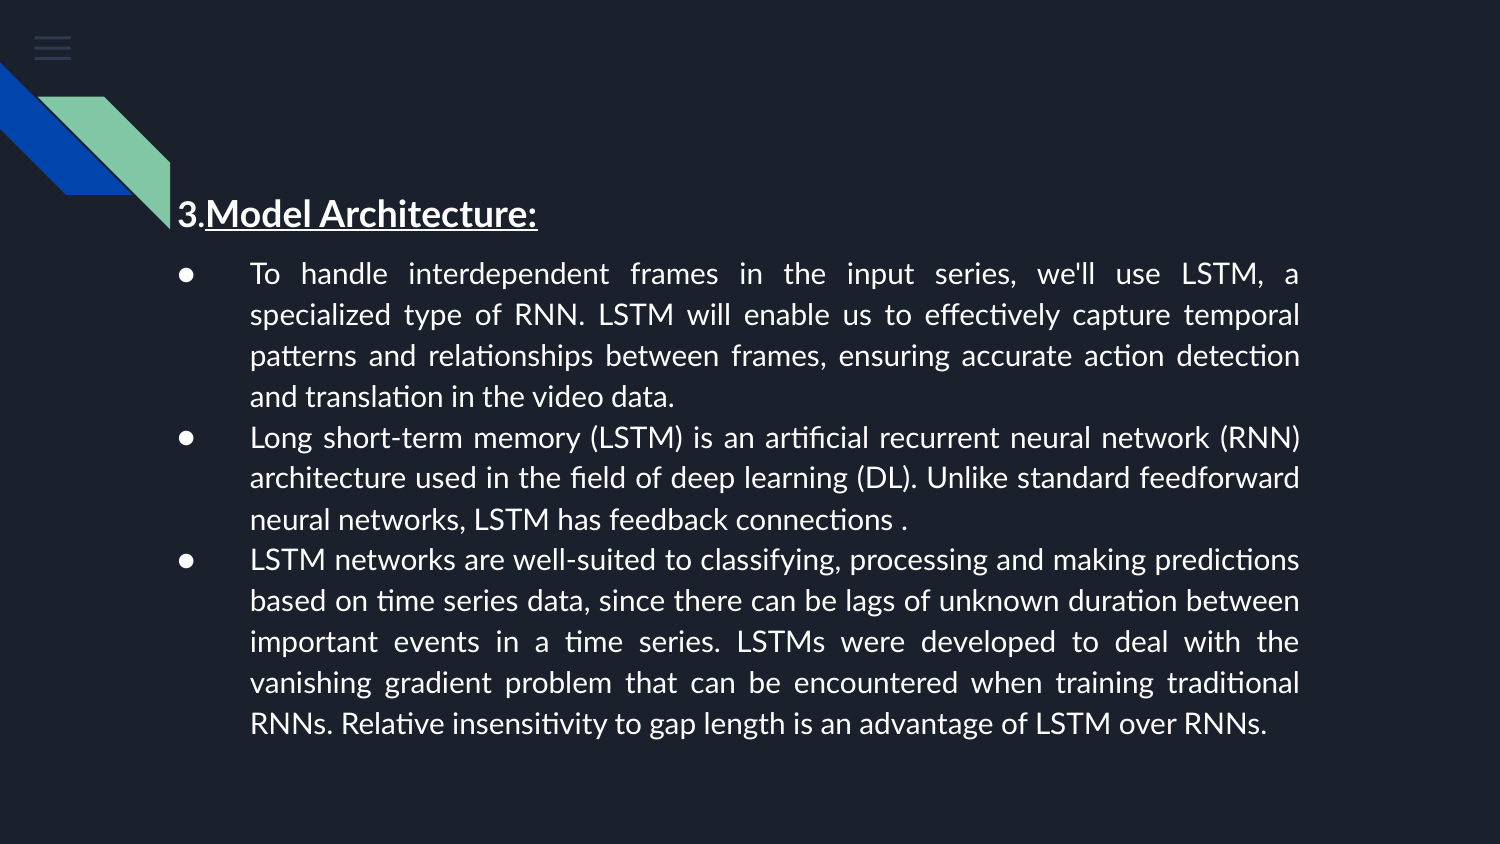

#
3.Model Architecture:
To handle interdependent frames in the input series, we'll use LSTM, a specialized type of RNN. LSTM will enable us to effectively capture temporal patterns and relationships between frames, ensuring accurate action detection and translation in the video data.
Long short-term memory (LSTM) is an artificial recurrent neural network (RNN) architecture used in the field of deep learning (DL). Unlike standard feedforward neural networks, LSTM has feedback connections .
LSTM networks are well-suited to classifying, processing and making predictions based on time series data, since there can be lags of unknown duration between important events in a time series. LSTMs were developed to deal with the vanishing gradient problem that can be encountered when training traditional RNNs. Relative insensitivity to gap length is an advantage of LSTM over RNNs.